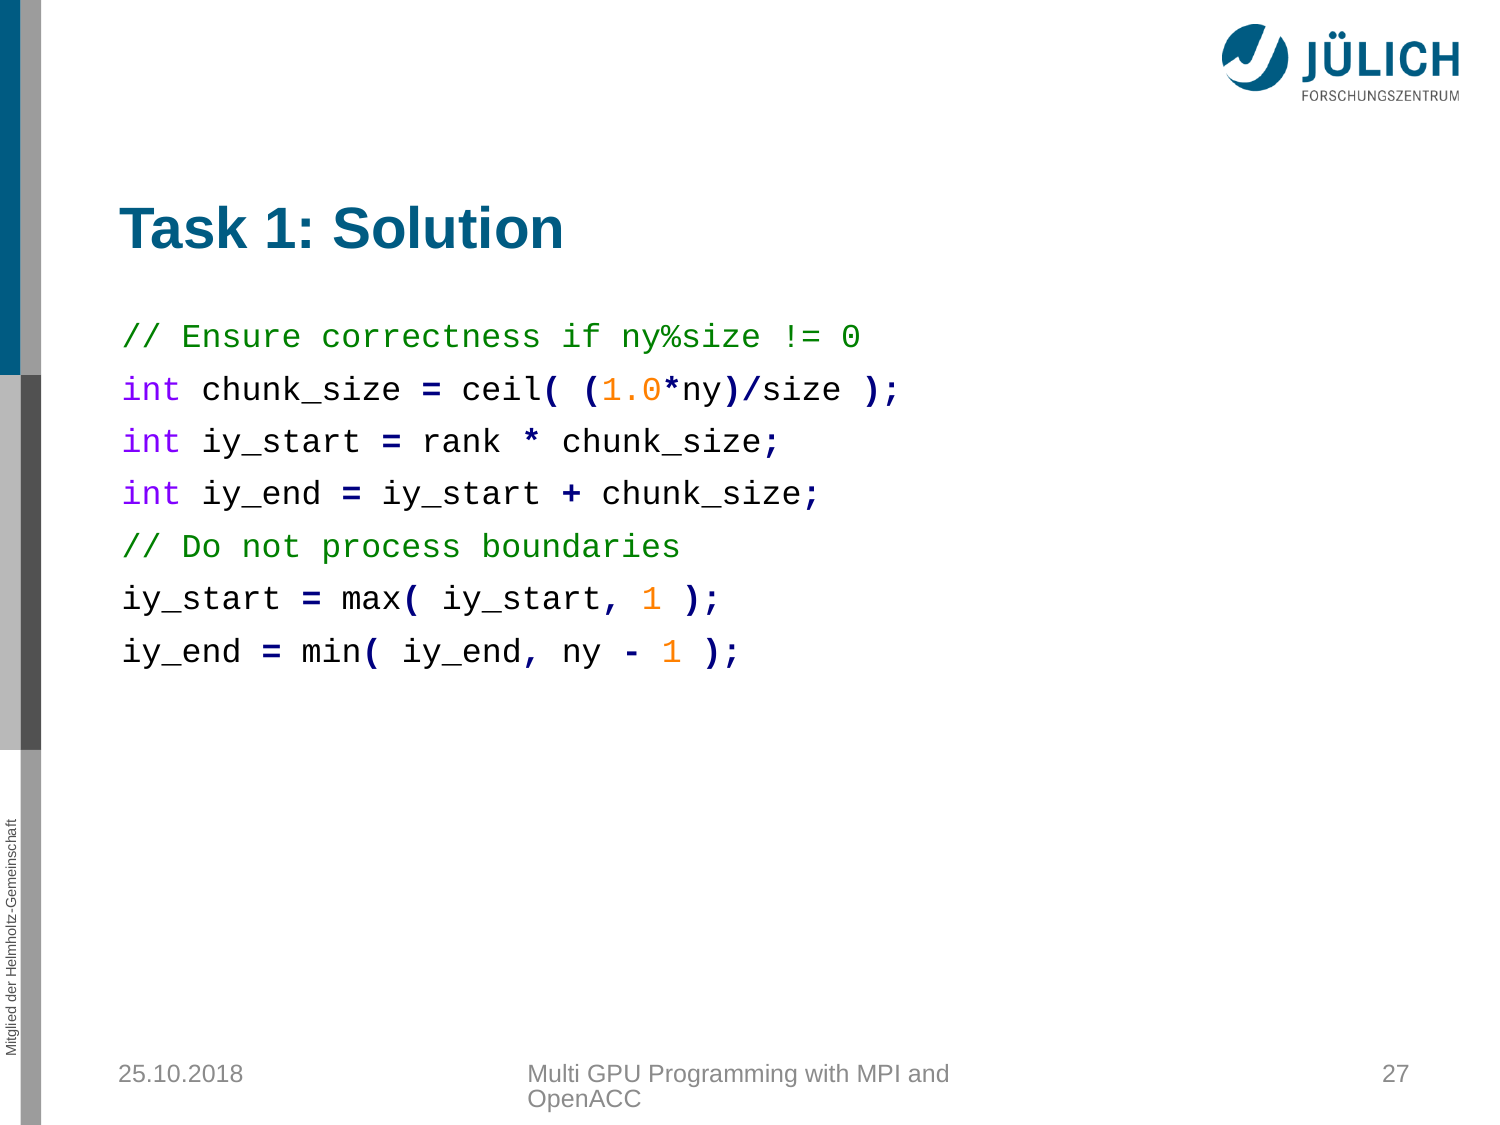

# Task 1: Solution
// Ensure correctness if ny%size != 0
int chunk_size = ceil( (1.0*ny)/size );
int iy_start = rank * chunk_size;
int iy_end = iy_start + chunk_size;
// Do not process boundaries
iy_start = max( iy_start, 1 );
iy_end = min( iy_end, ny - 1 );
25.10.2018
Multi GPU Programming with MPI and OpenACC
27